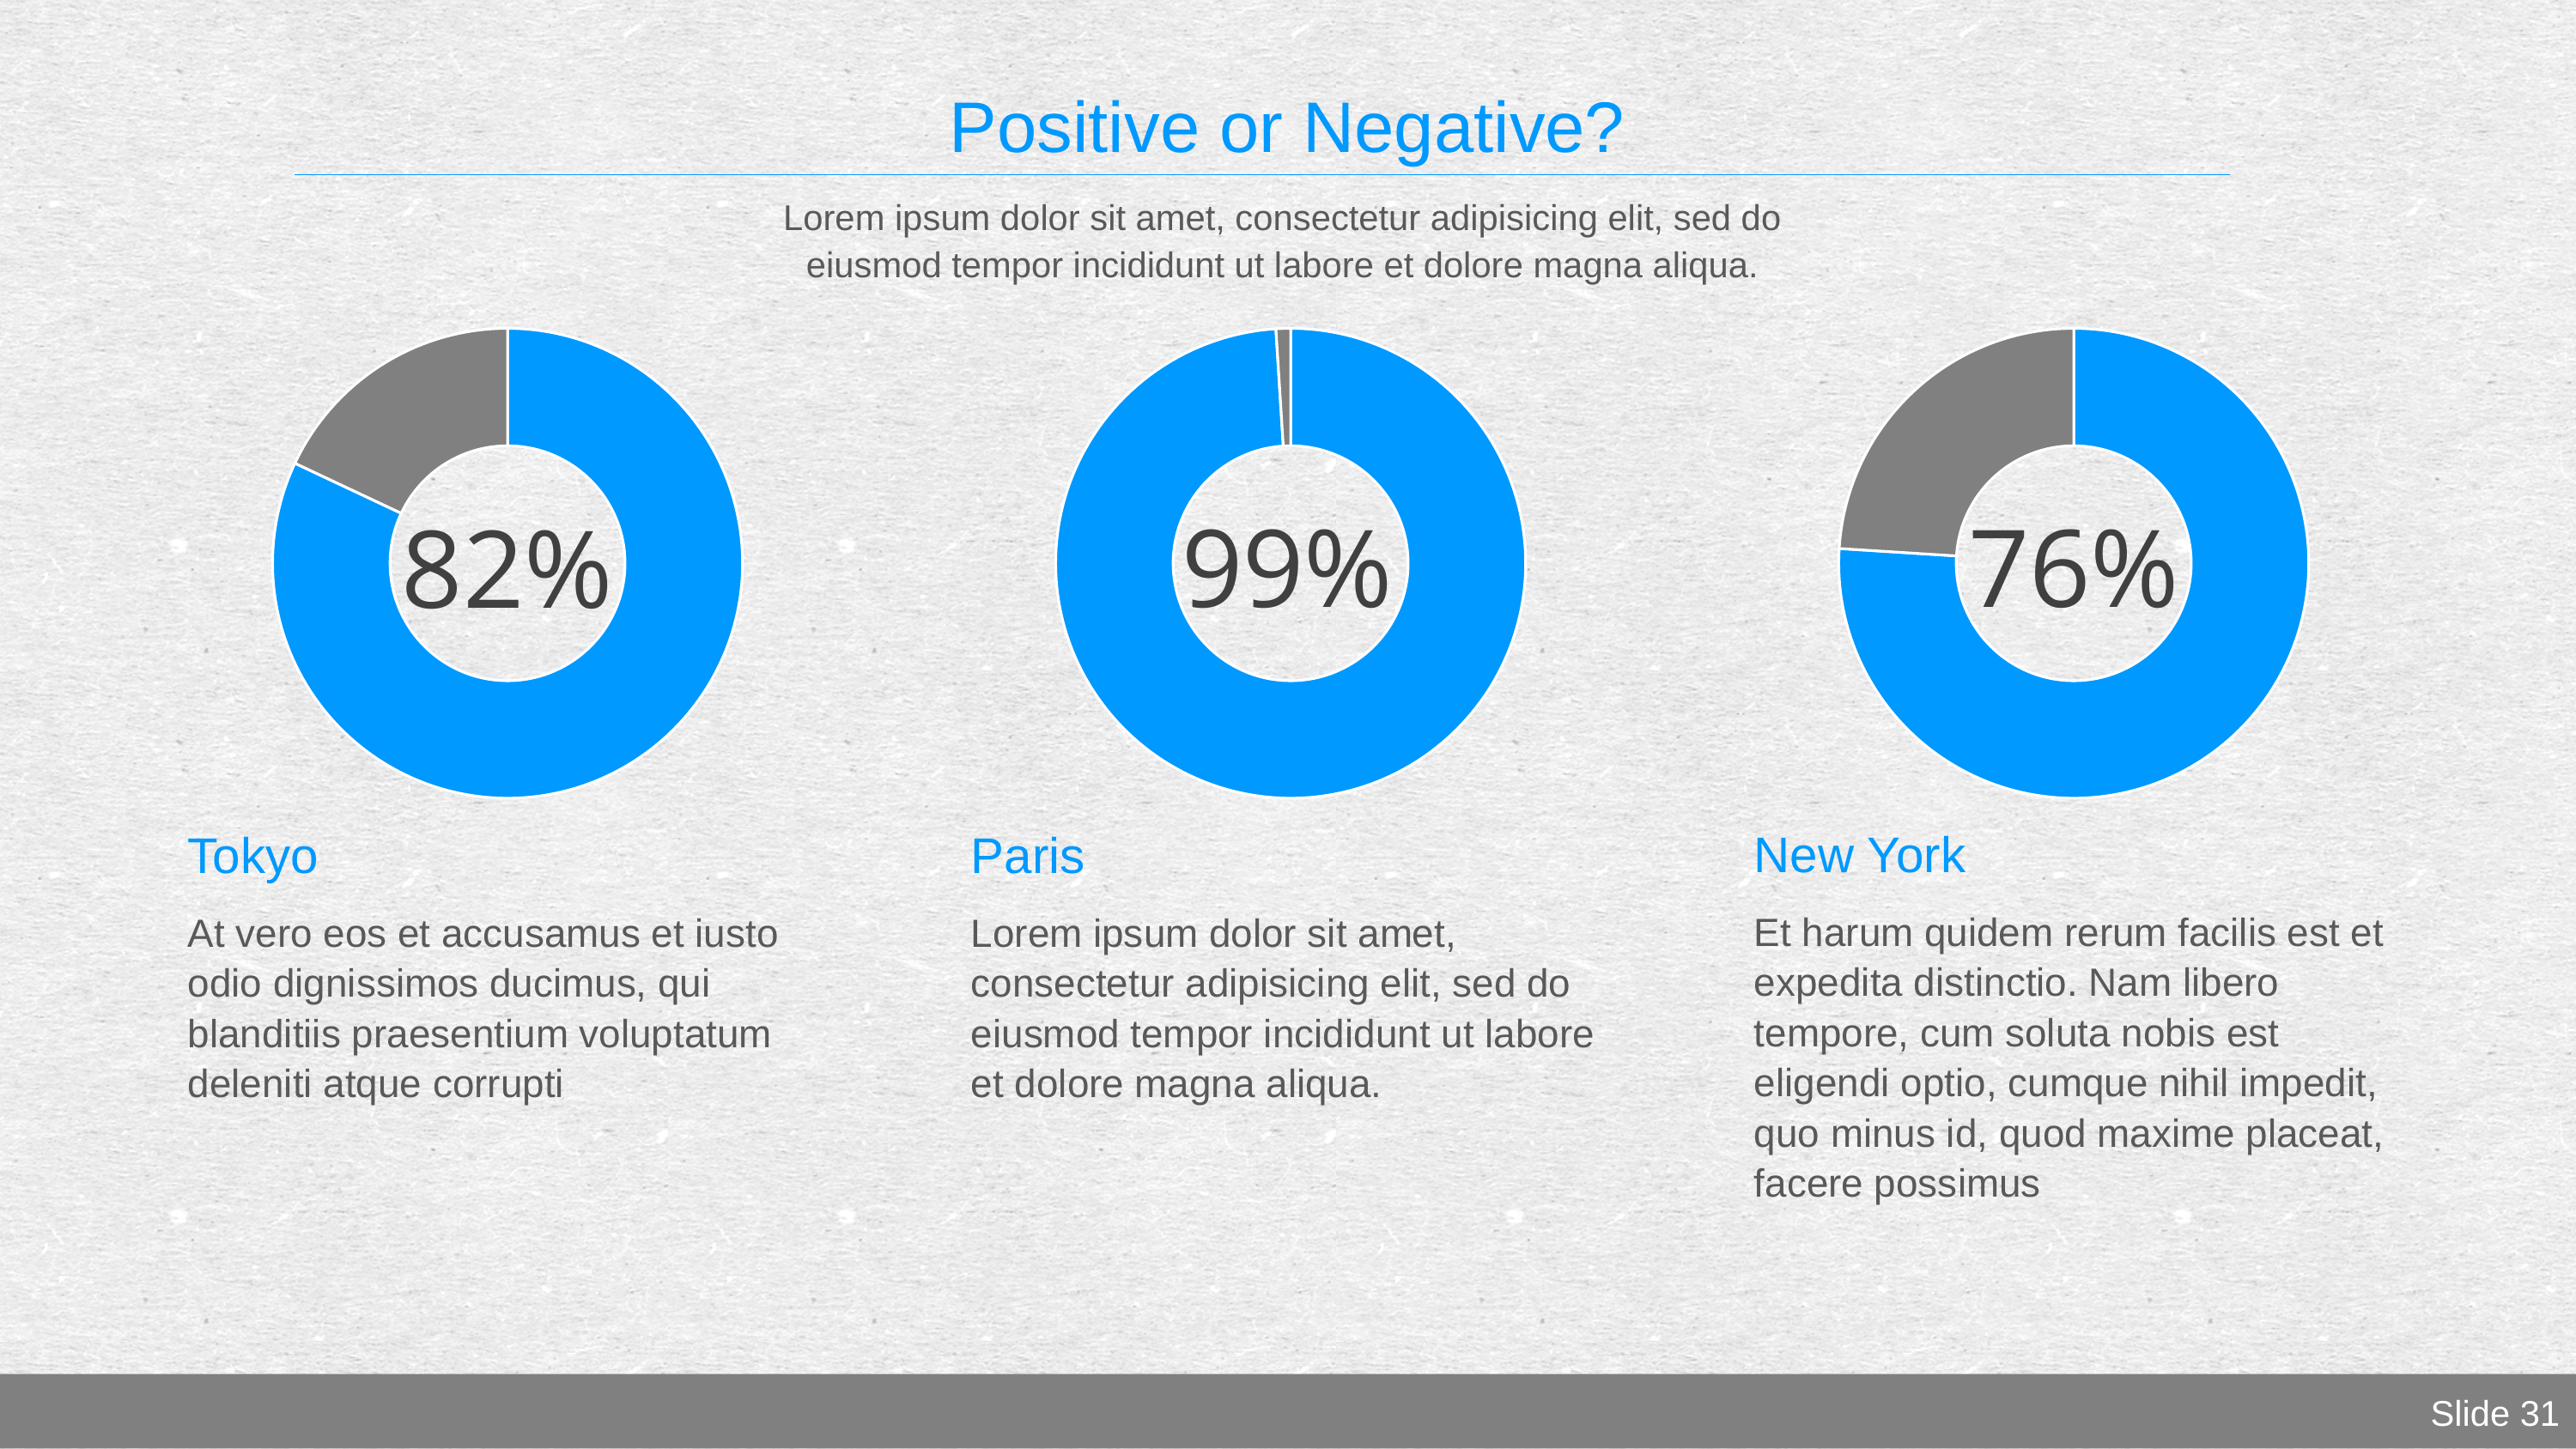

# Positive or Negative?
Lorem ipsum dolor sit amet, consectetur adipisicing elit, sed do
eiusmod tempor incididunt ut labore et dolore magna aliqua.

### Chart

| Category | 82% |
|---|---|
| Positive | 0.8200000000000005 |
| Negative | 0.18000000000000013 |

### Chart

| Category | 82% |
|---|---|
| Positive | 0.99 |
| Negative | 0.010000000000000005 |

### Chart

| Category | 82% |
|---|---|
| Positive | 0.7600000000000006 |
| Negative | 0.24000000000000013 |
76%
99%
82%
New York
Tokyo
Paris
Et harum quidem rerum facilis est et expedita distinctio. Nam libero tempore, cum soluta nobis est eligendi optio, cumque nihil impedit, quo minus id, quod maxime placeat, facere possimus
At vero eos et accusamus et iusto odio dignissimos ducimus, qui blanditiis praesentium voluptatum deleniti atque corrupti
Lorem ipsum dolor sit amet, consectetur adipisicing elit, sed do eiusmod tempor incididunt ut labore et dolore magna aliqua.

Slide 31